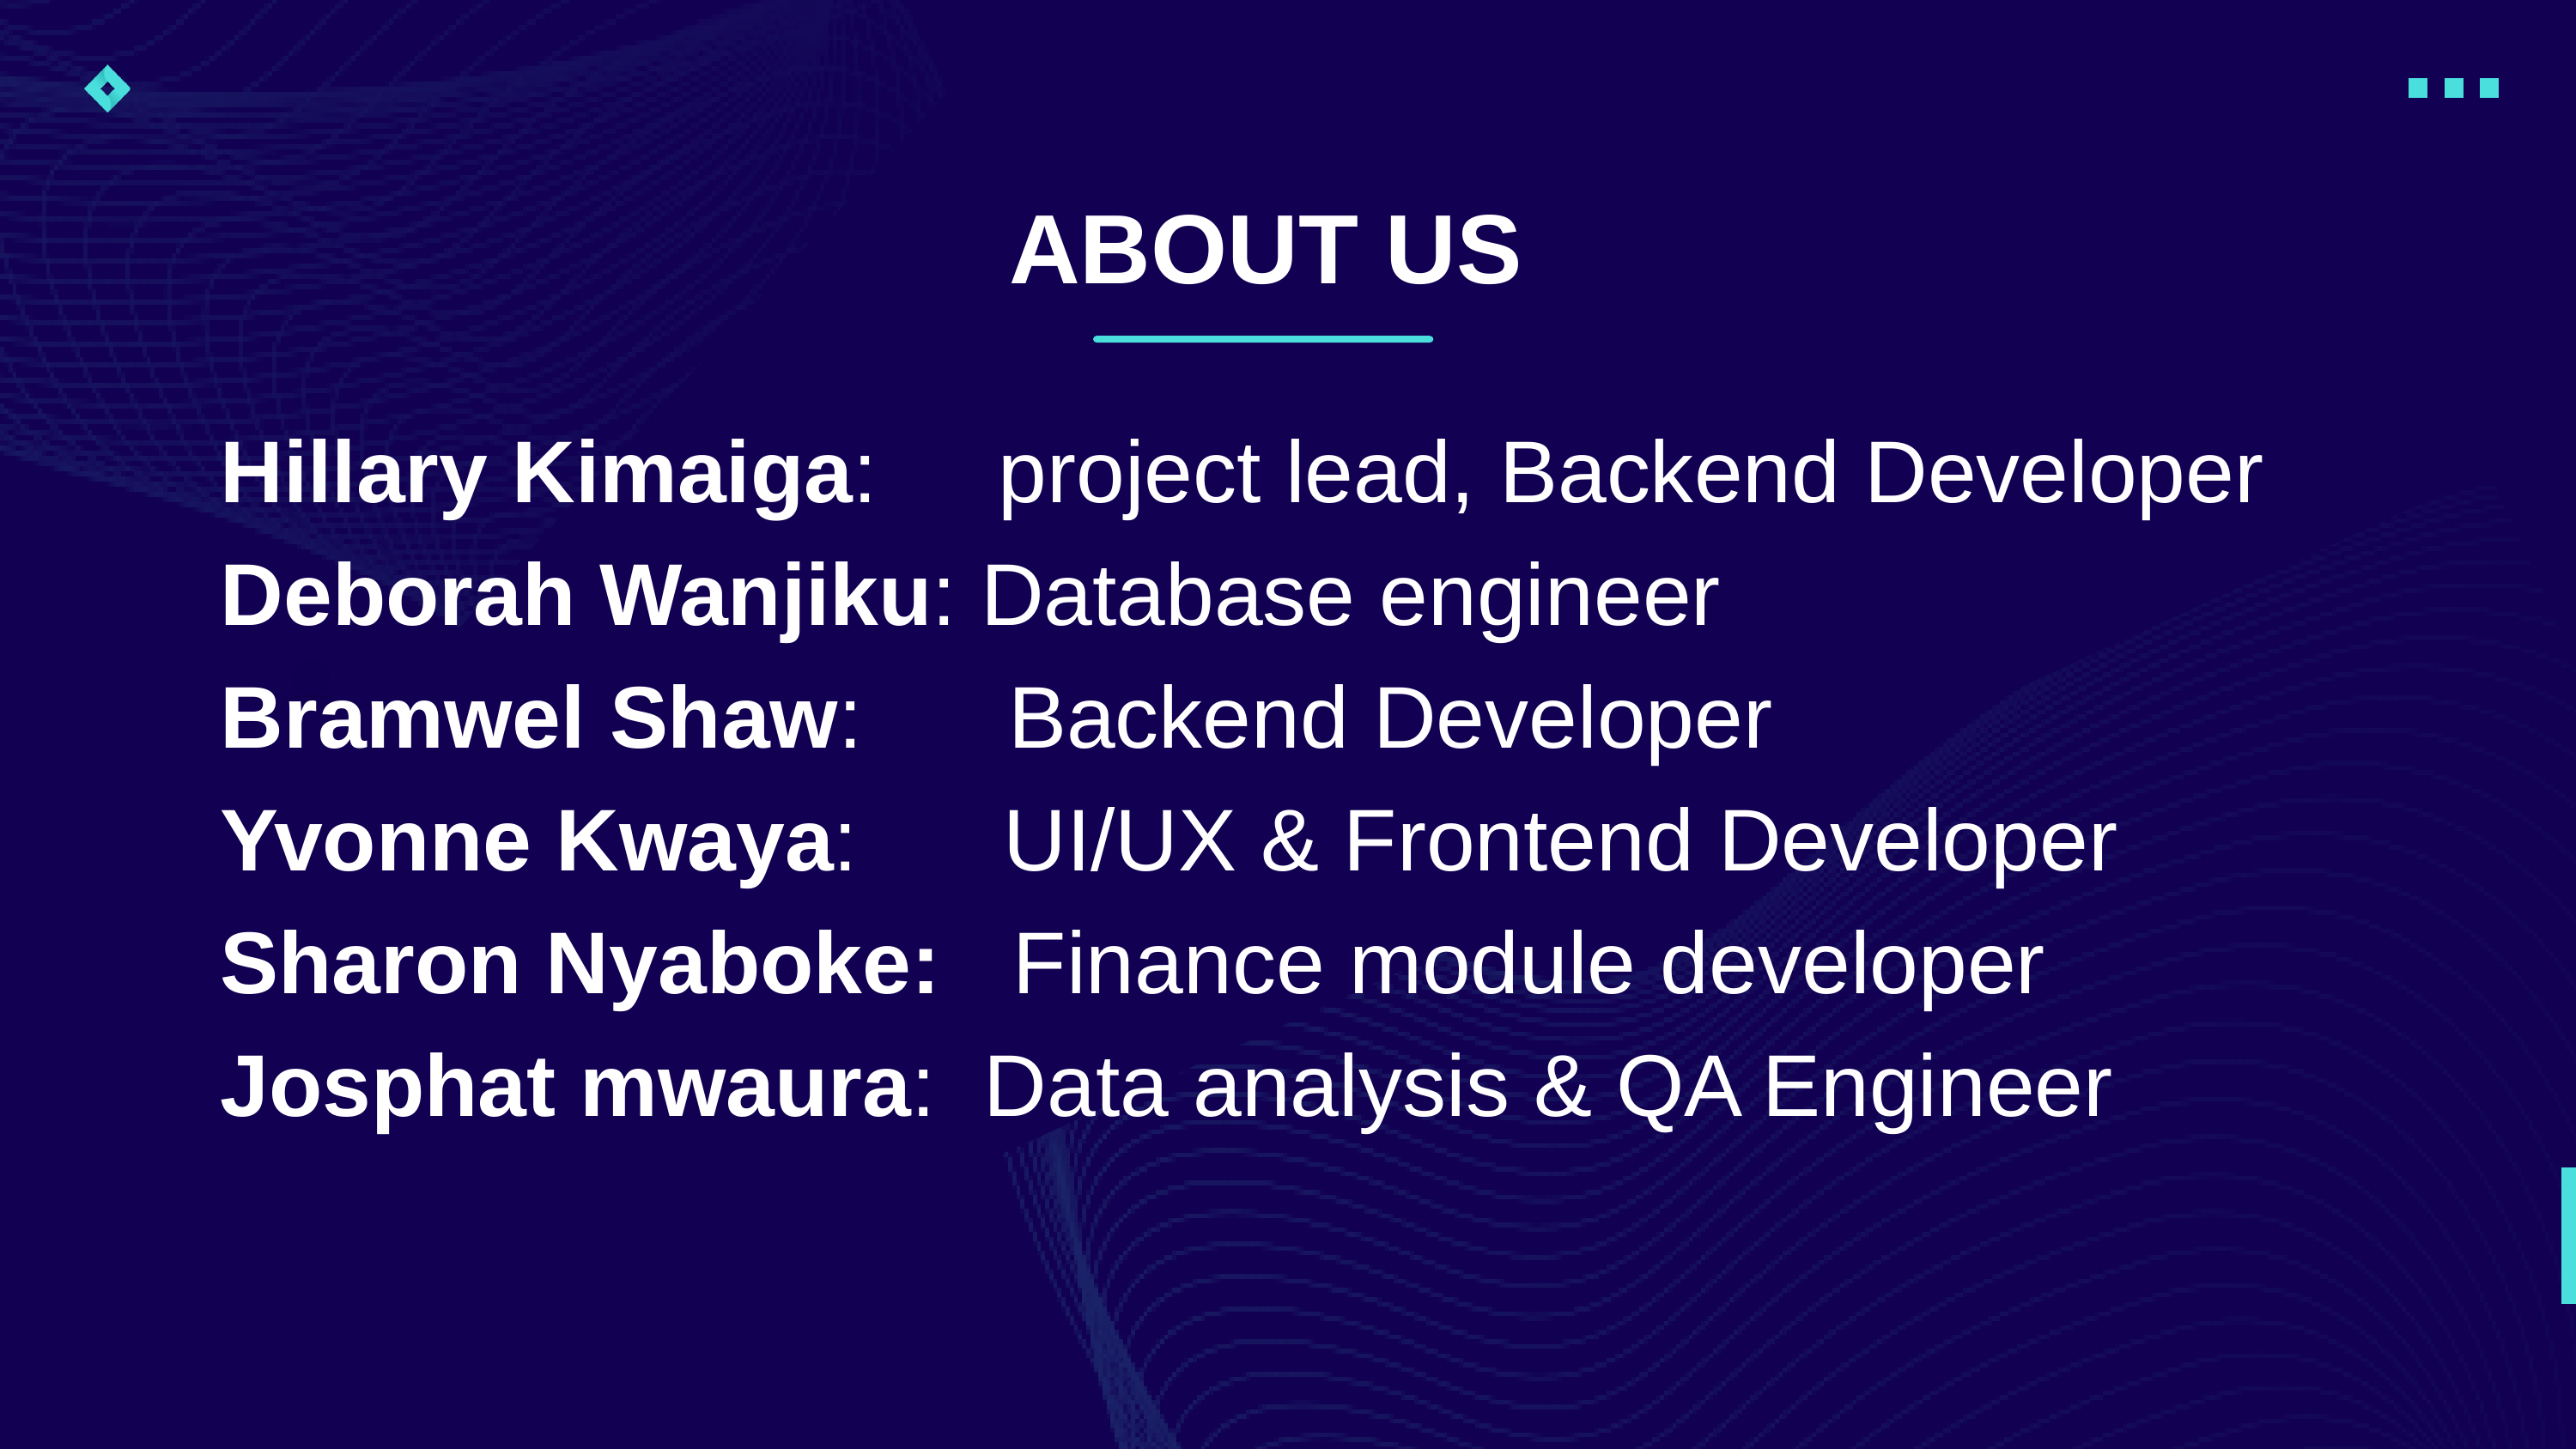

ABOUT US

Hillary Kimaiga:     project lead, Backend Developer
Deborah Wanjiku: Database engineer
Bramwel Shaw:      Backend Developer
Yvonne Kwaya:      UI/UX & Frontend Developer
Sharon Nyaboke:   Finance module developer
Josphat mwaura:  Data analysis & QA Engineer